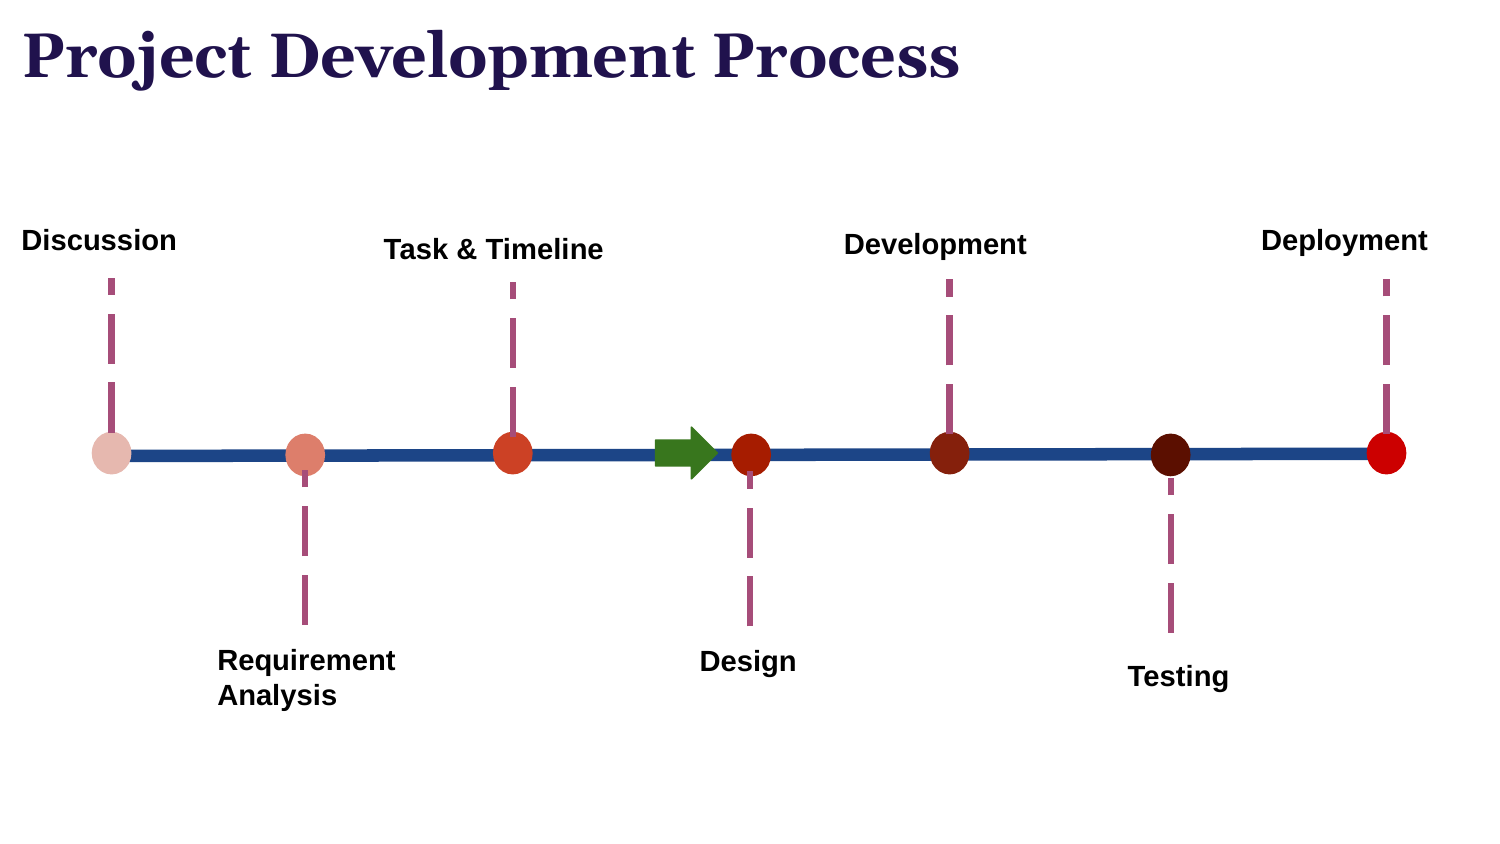

Project Development Process
Discussion
Deployment
 Development
Task & Timeline

Requirement Analysis
Design
Testing